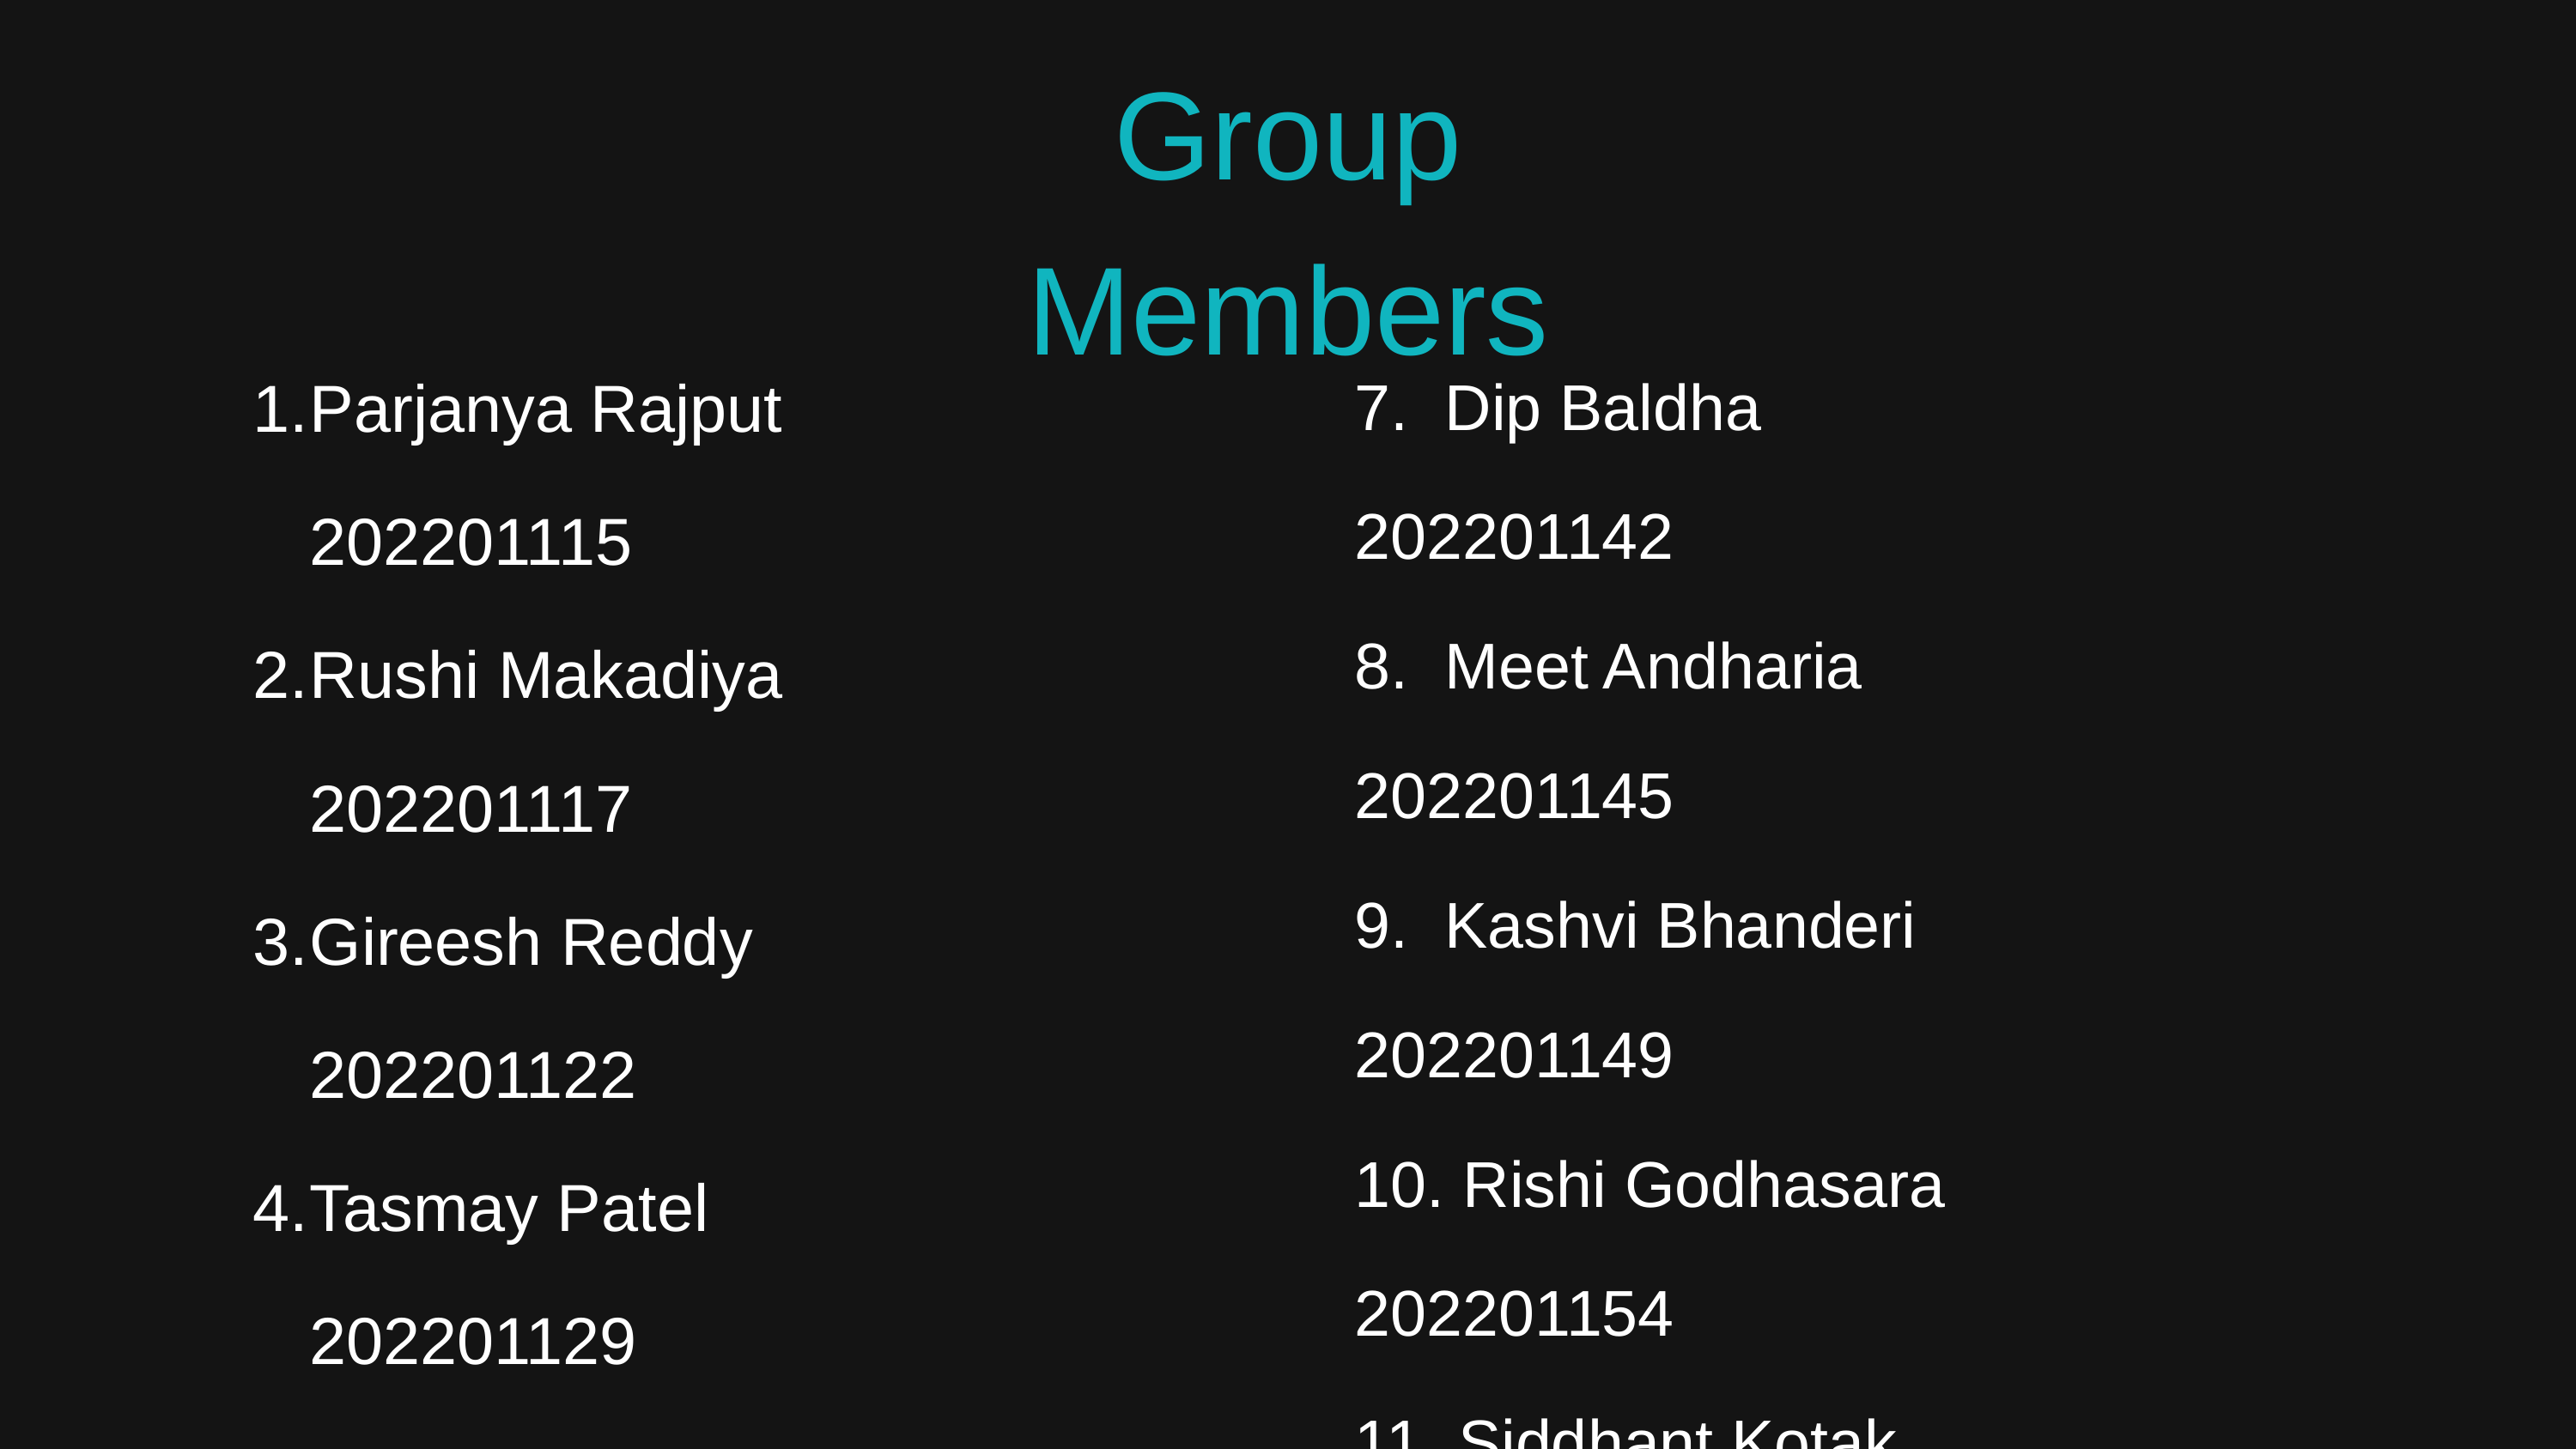

Group Members
Parjanya Rajput     202201115
Rushi Makadiya     202201117
Gireesh Reddy         202201122
Tasmay Patel            202201129
Praneel Vania          202201131
Vidhan Chavda       202201133
7.  Dip Baldha                    202201142
8.  Meet Andharia            202201145
9.  Kashvi Bhanderi        202201149
10. Rishi Godhasara       202201154
11. Siddhant Kotak         202201410